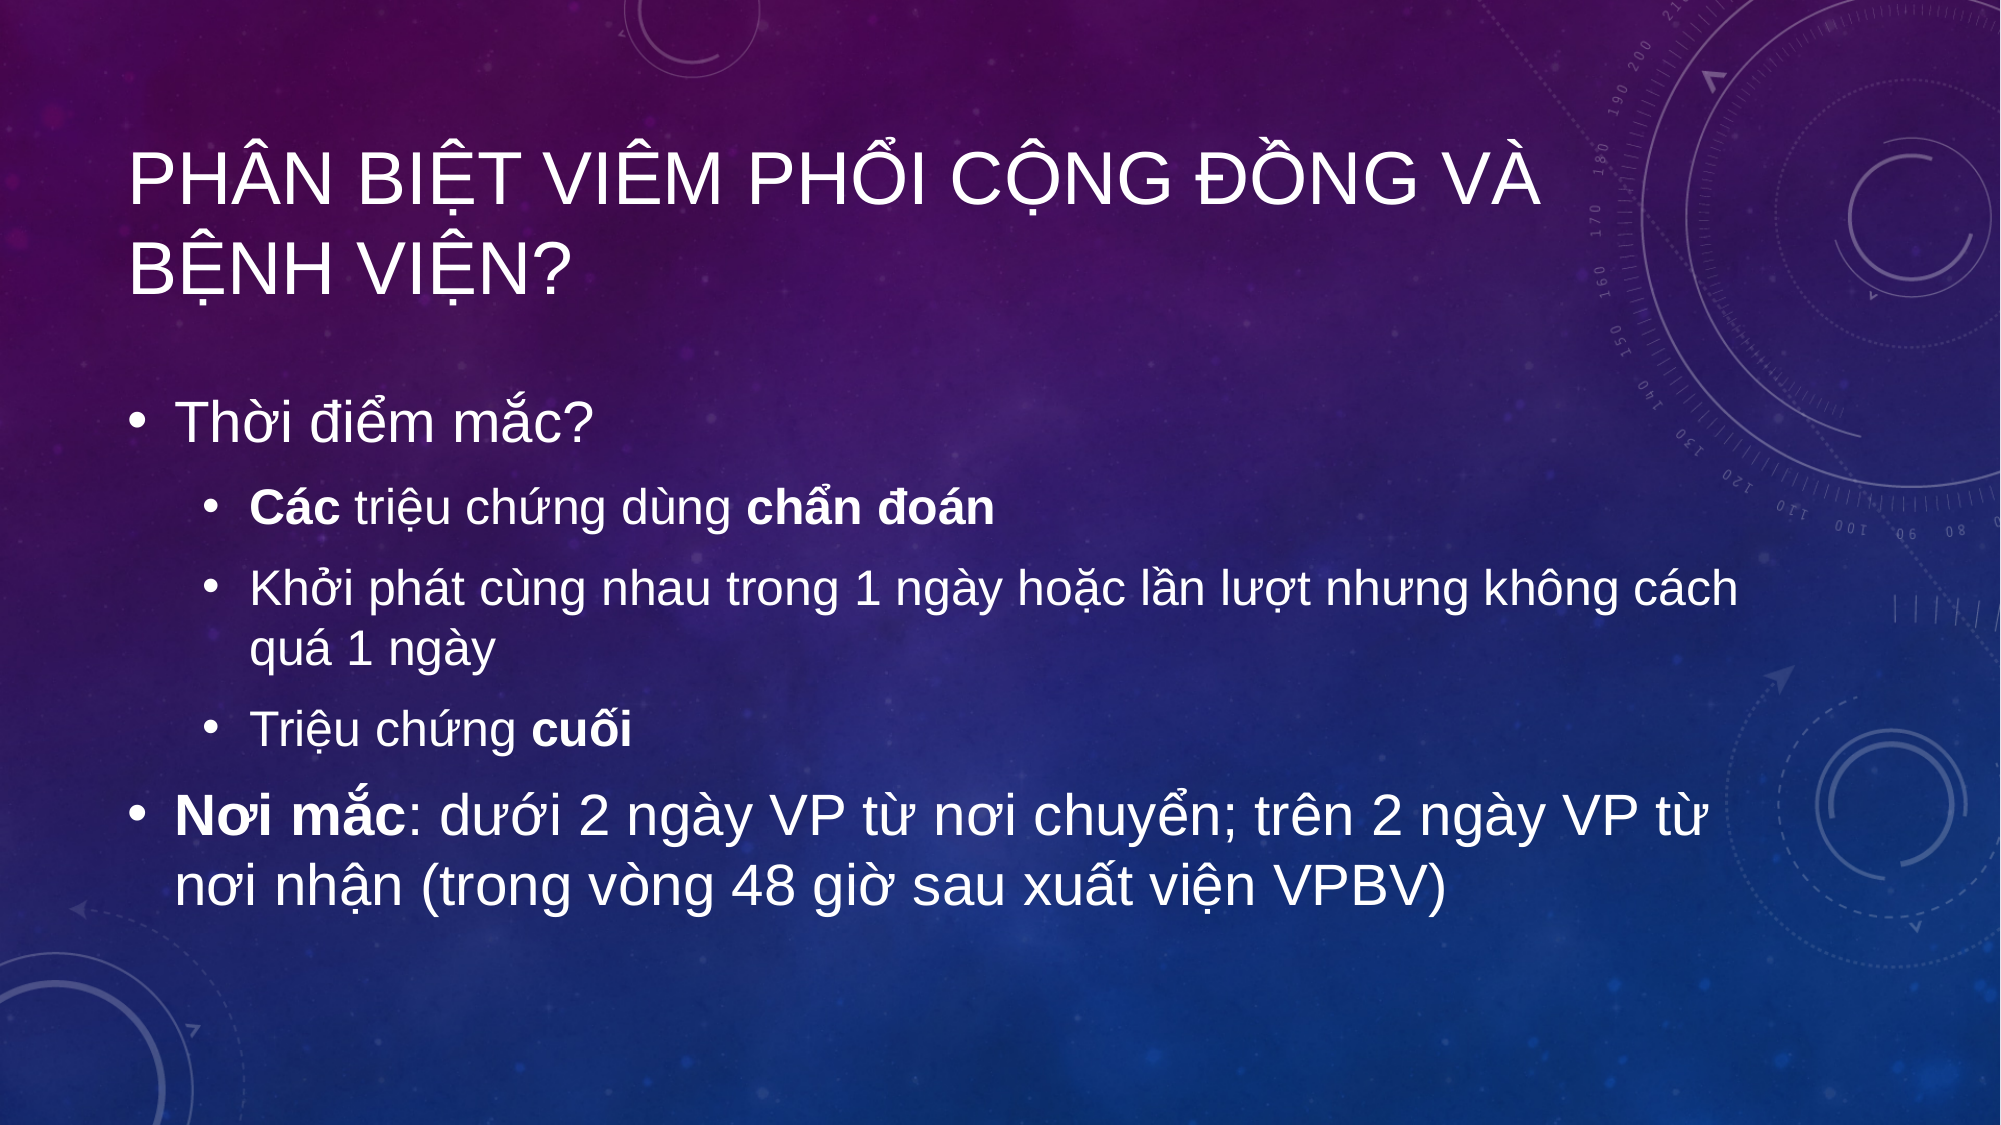

# Phân biệt viêm phổi cộng đồng và Bệnh viện?
Thời điểm mắc?
Các triệu chứng dùng chẩn đoán
Khởi phát cùng nhau trong 1 ngày hoặc lần lượt nhưng không cách quá 1 ngày
Triệu chứng cuối
Nơi mắc: dưới 2 ngày VP từ nơi chuyển; trên 2 ngày VP từ nơi nhận (trong vòng 48 giờ sau xuất viện VPBV)